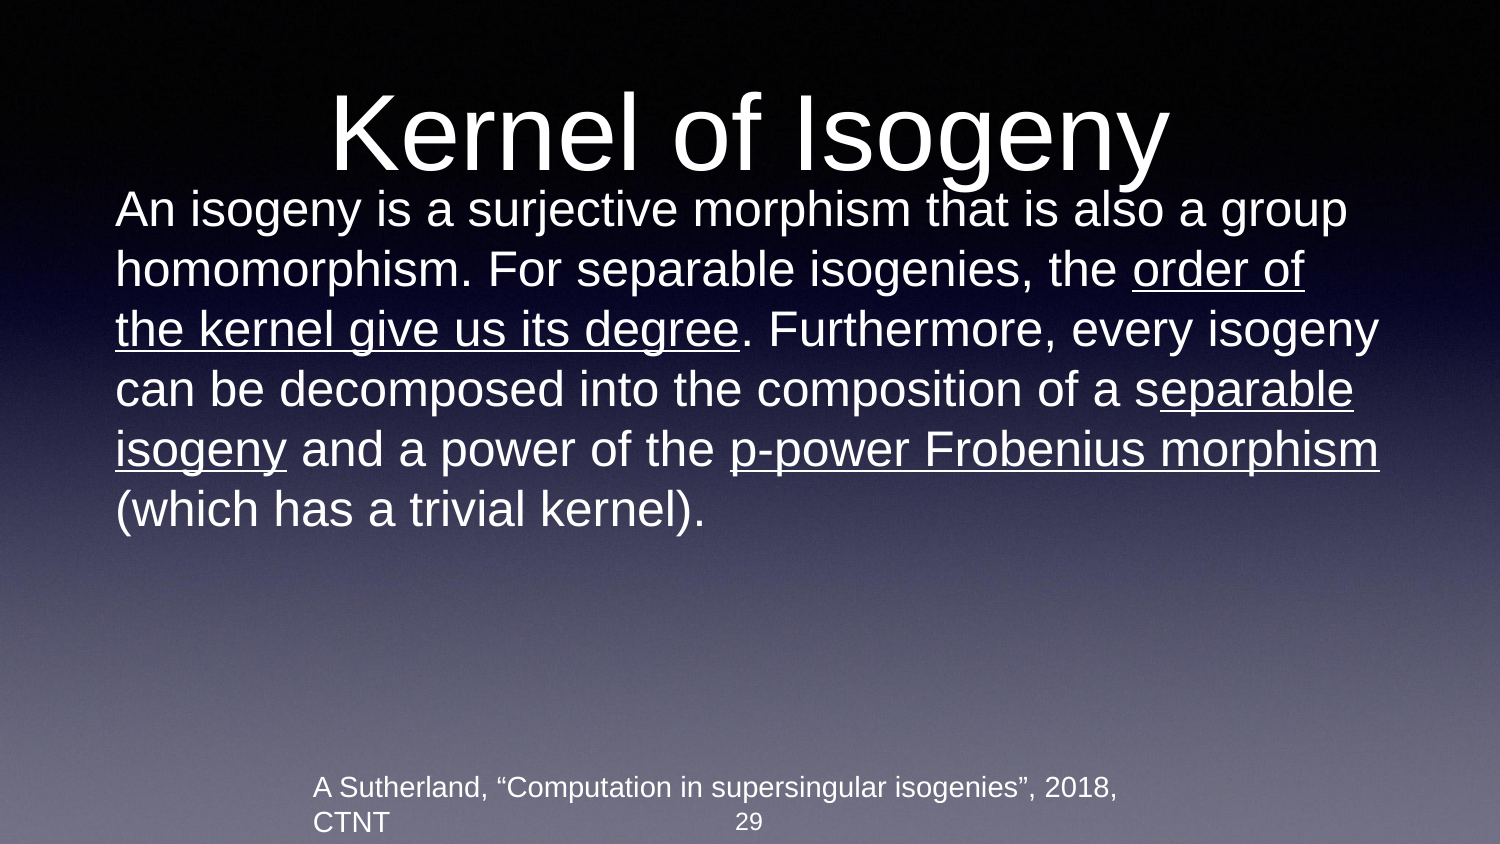

# Kernel of Isogeny
An isogeny is a surjective morphism that is also a group homomorphism. For separable isogenies, the order of the kernel give us its degree. Furthermore, every isogeny can be decomposed into the composition of a separable isogeny and a power of the p-power Frobenius morphism (which has a trivial kernel).
A Sutherland, “Computation in supersingular isogenies”, 2018, CTNT
29